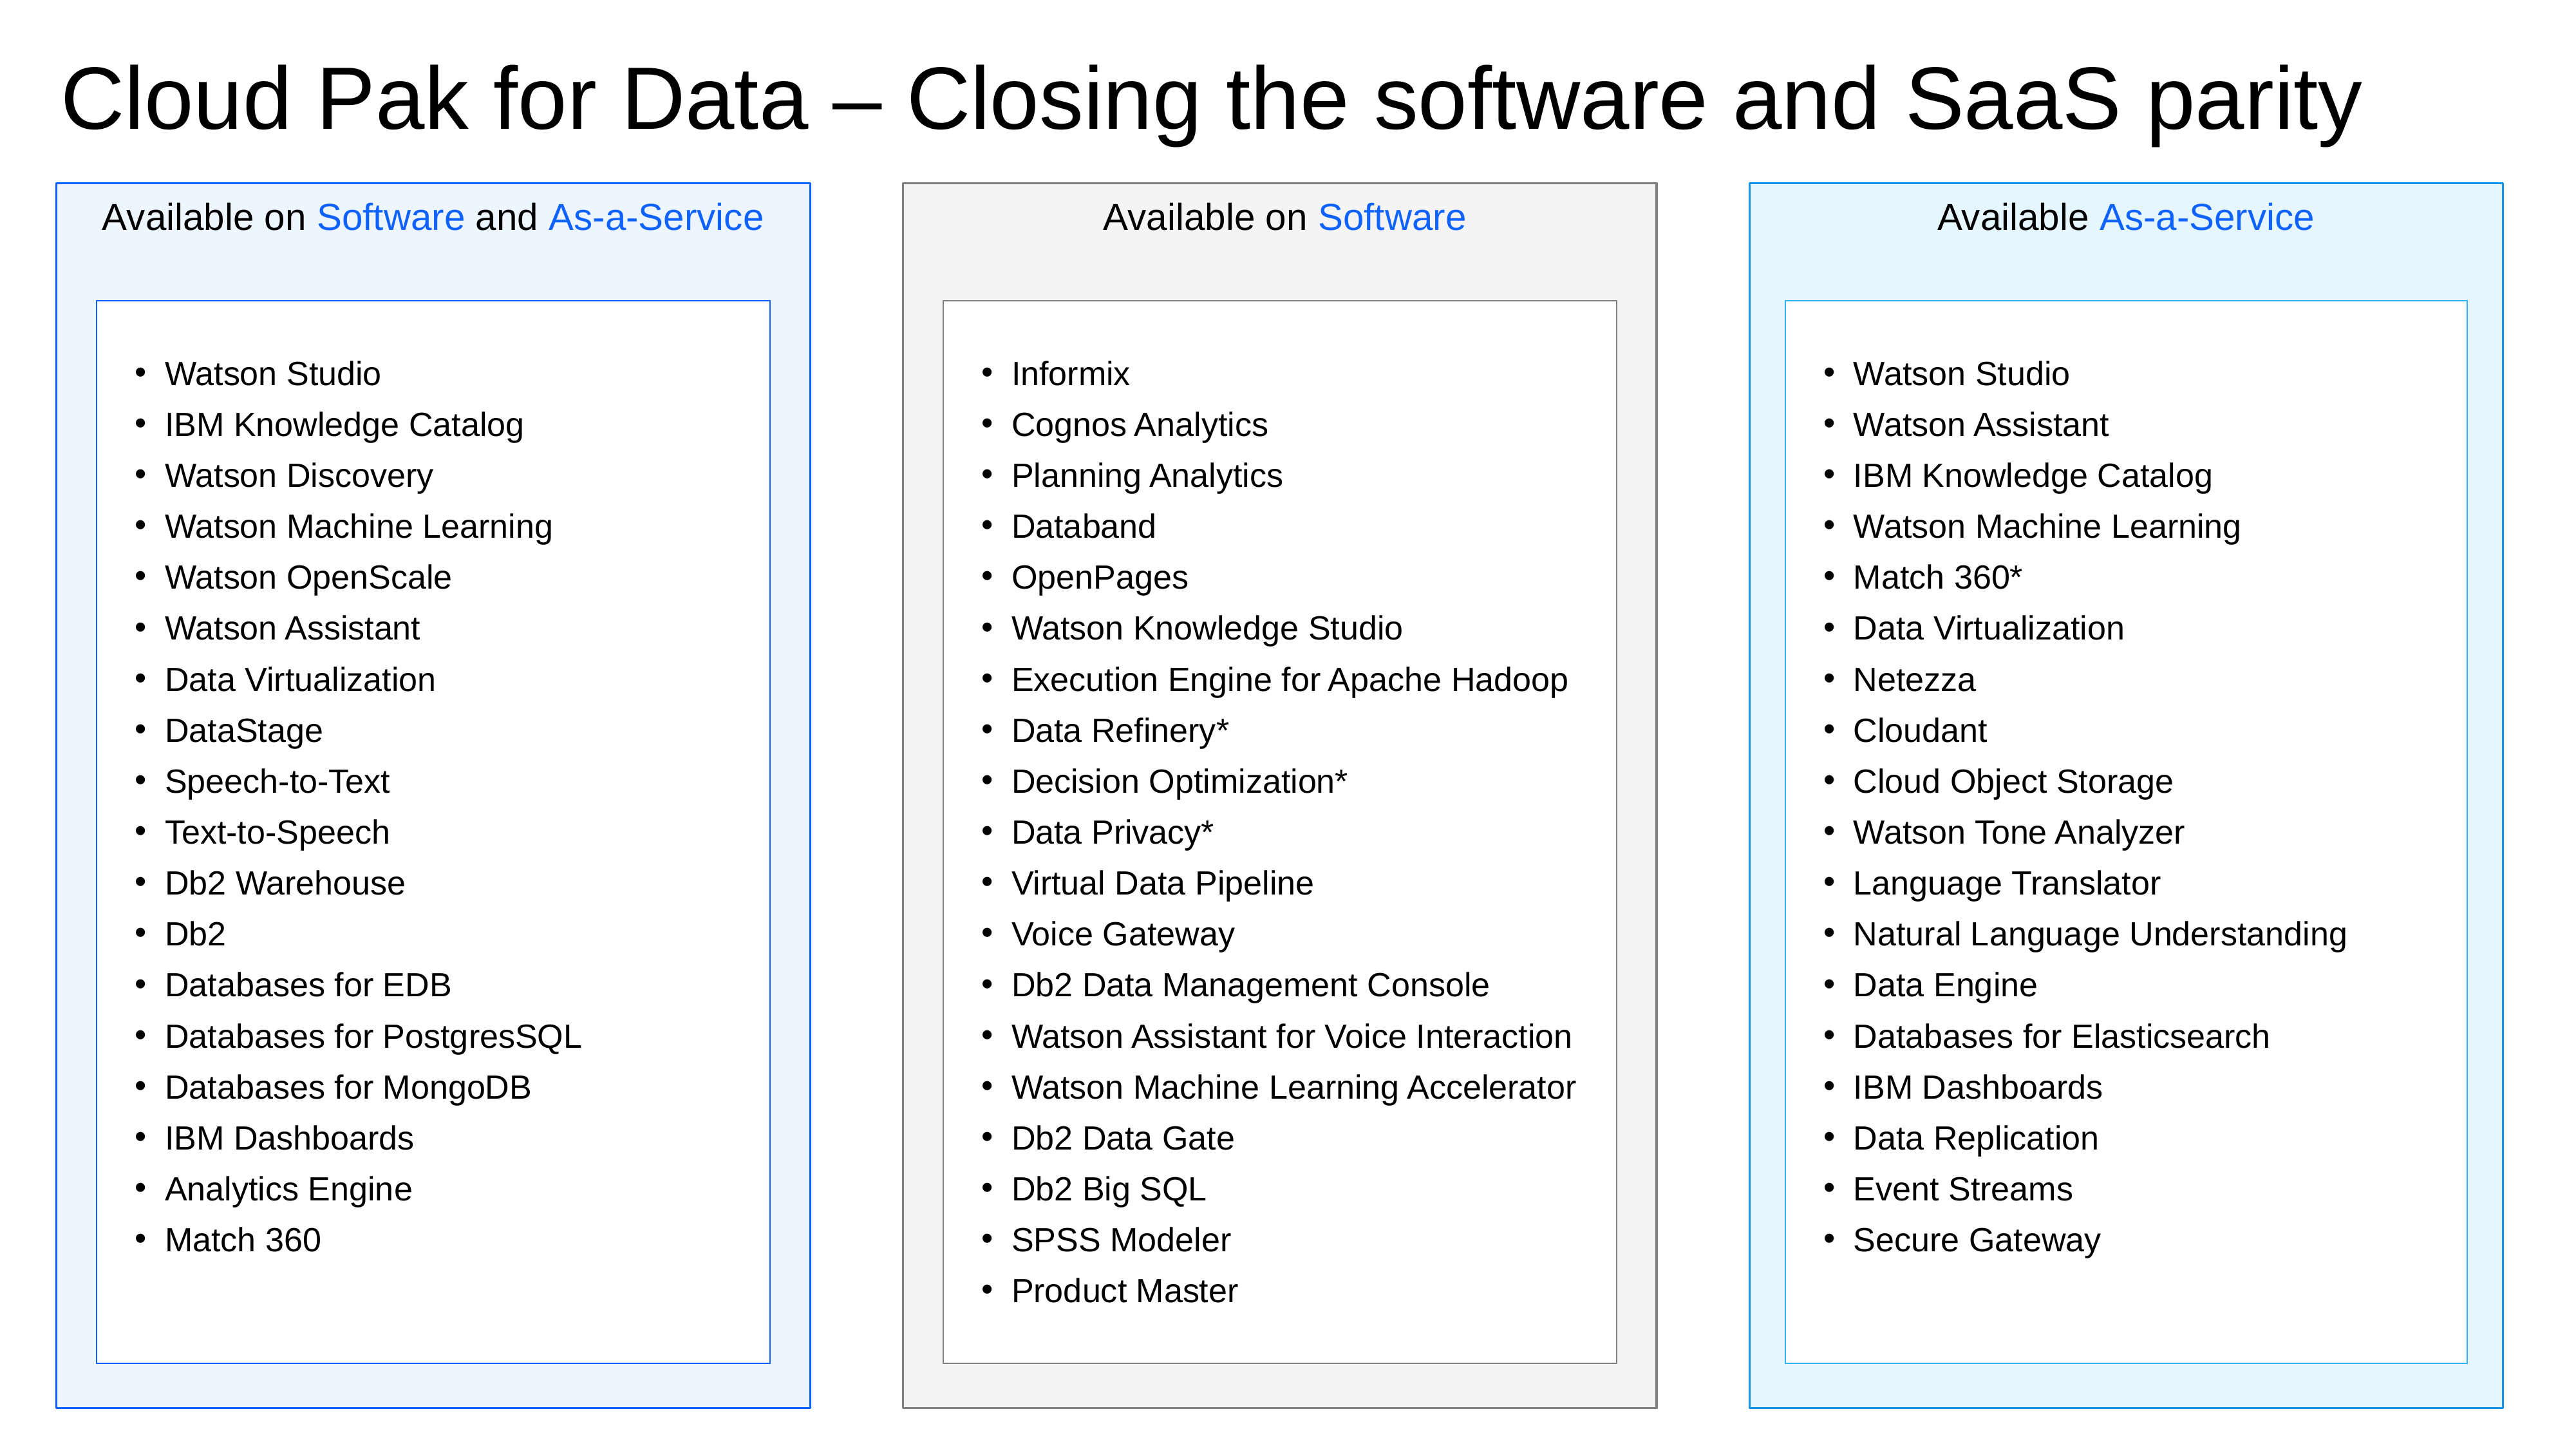

# Cloud Pak for Data – Closing the software and SaaS parity gap
Available on Software and As-a-Service
 Available on Software
Available As-a-Service

Watson Studio
IBM Knowledge Catalog
Watson Discovery
Watson Machine Learning
Watson OpenScale
Watson Assistant
Data Virtualization
DataStage
Speech-to-Text
Text-to-Speech
Db2 Warehouse
Db2
Databases for EDB
Databases for PostgresSQL
Databases for MongoDB
IBM Dashboards
Analytics Engine
Match 360

Informix
Cognos Analytics
Planning Analytics
Databand
OpenPages
Watson Knowledge Studio
Execution Engine for Apache Hadoop
Data Refinery*
Decision Optimization*
Data Privacy*
Virtual Data Pipeline
Voice Gateway
Db2 Data Management Console
Watson Assistant for Voice Interaction
Watson Machine Learning Accelerator
Db2 Data Gate
Db2 Big SQL
SPSS Modeler
Product Master

Watson Studio
Watson Assistant
IBM Knowledge Catalog
Watson Machine Learning
Match 360*
Data Virtualization
Netezza
Cloudant
Cloud Object Storage
Watson Tone Analyzer
Language Translator
Natural Language Understanding
Data Engine
Databases for Elasticsearch
IBM Dashboards
Data Replication
Event Streams
Secure Gateway